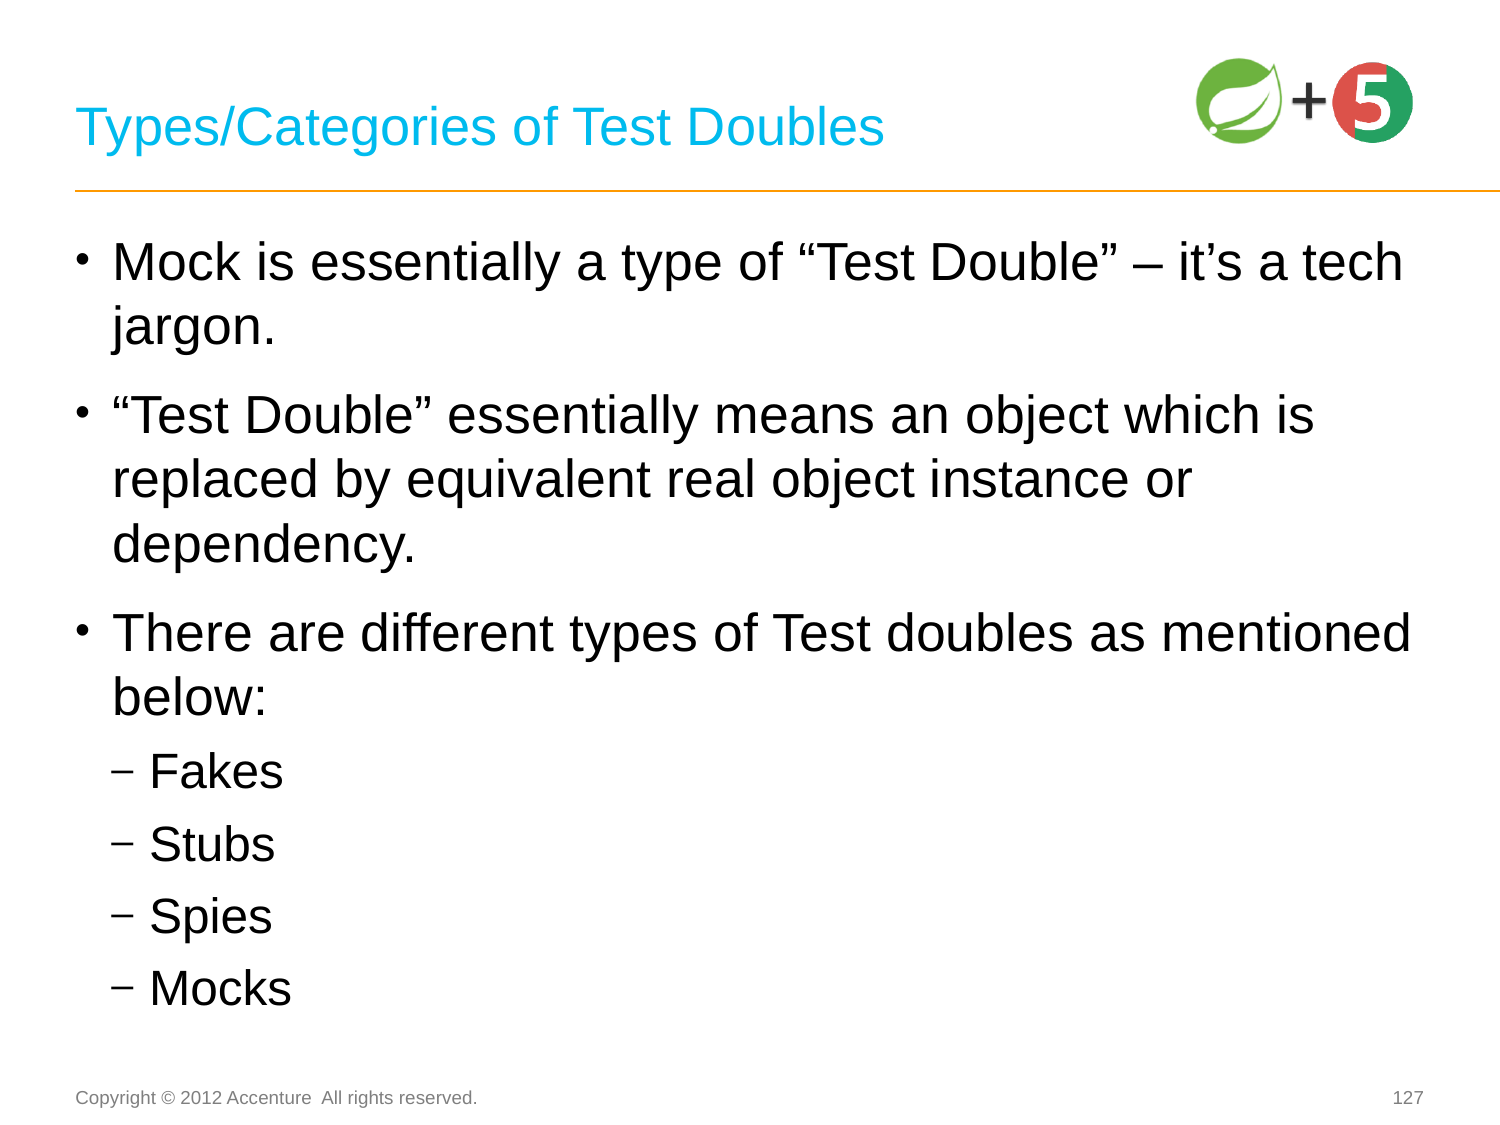

# Types/Categories of Test Doubles
Mock is essentially a type of “Test Double” – it’s a tech jargon.
“Test Double” essentially means an object which is replaced by equivalent real object instance or dependency.
There are different types of Test doubles as mentioned below:
Fakes
Stubs
Spies
Mocks